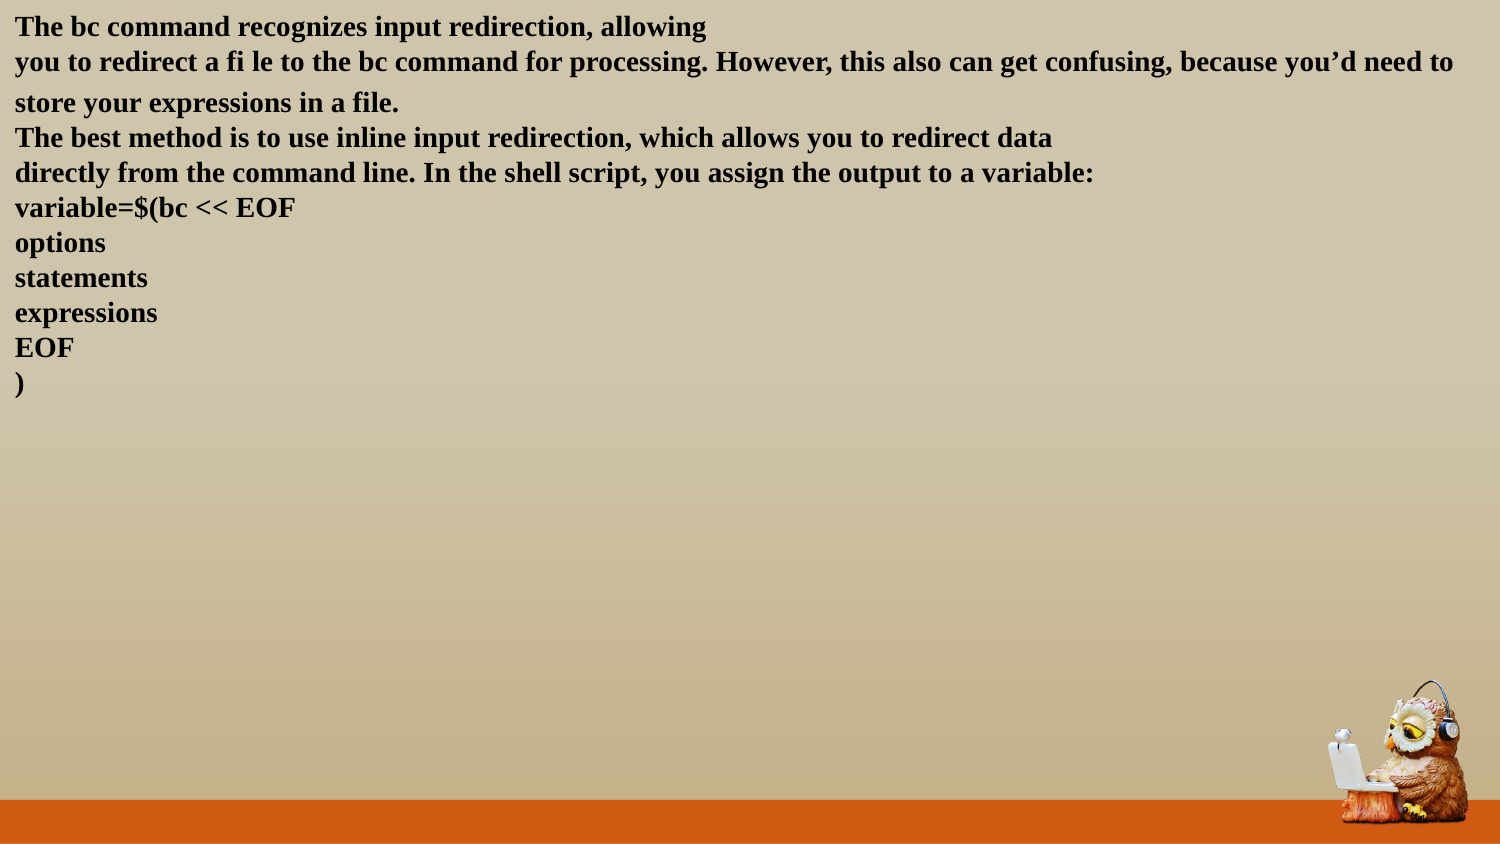

The bc command recognizes input redirection, allowing
you to redirect a fi le to the bc command for processing. However, this also can get confusing, because you’d need to
store your expressions in a file.
The best method is to use inline input redirection, which allows you to redirect data
directly from the command line. In the shell script, you assign the output to a variable:
variable=$(bc << EOF
options
statements
expressions
EOF
)